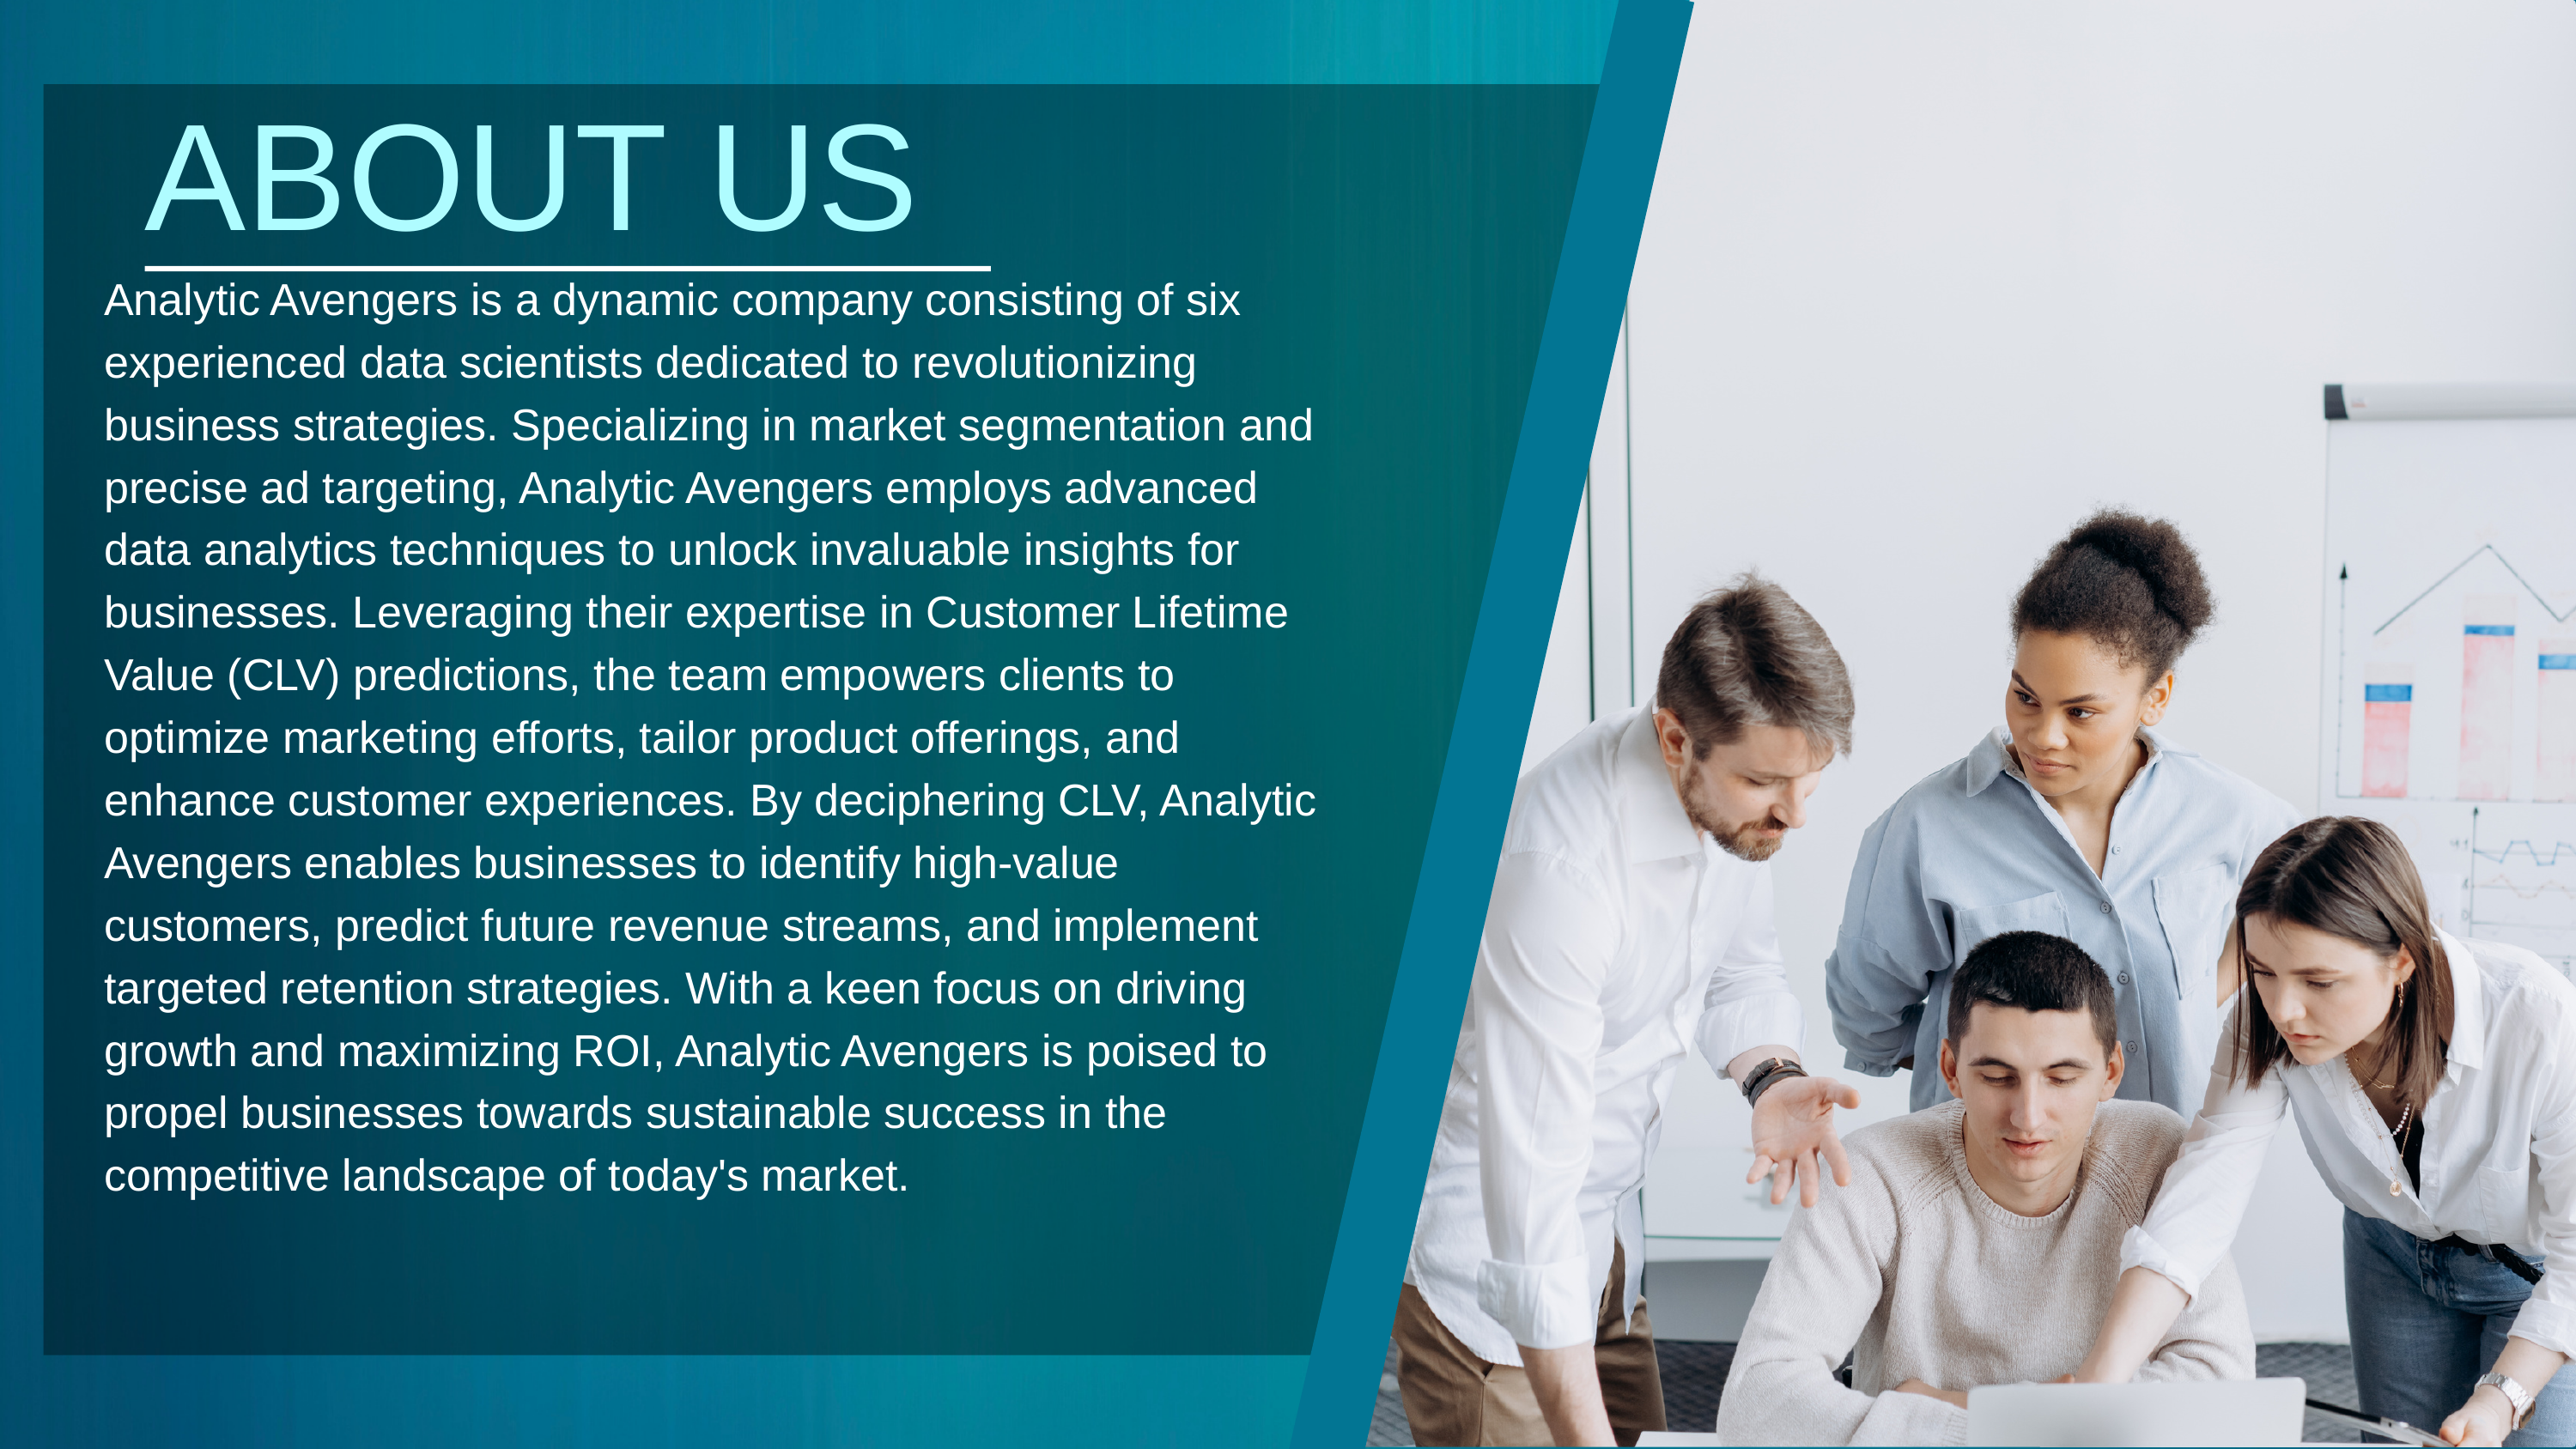

ABOUT US
Analytic Avengers is a dynamic company consisting of six experienced data scientists dedicated to revolutionizing business strategies. Specializing in market segmentation and precise ad targeting, Analytic Avengers employs advanced data analytics techniques to unlock invaluable insights for businesses. Leveraging their expertise in Customer Lifetime Value (CLV) predictions, the team empowers clients to optimize marketing efforts, tailor product offerings, and enhance customer experiences. By deciphering CLV, Analytic Avengers enables businesses to identify high-value customers, predict future revenue streams, and implement targeted retention strategies. With a keen focus on driving growth and maximizing ROI, Analytic Avengers is poised to propel businesses towards sustainable success in the competitive landscape of today's market.